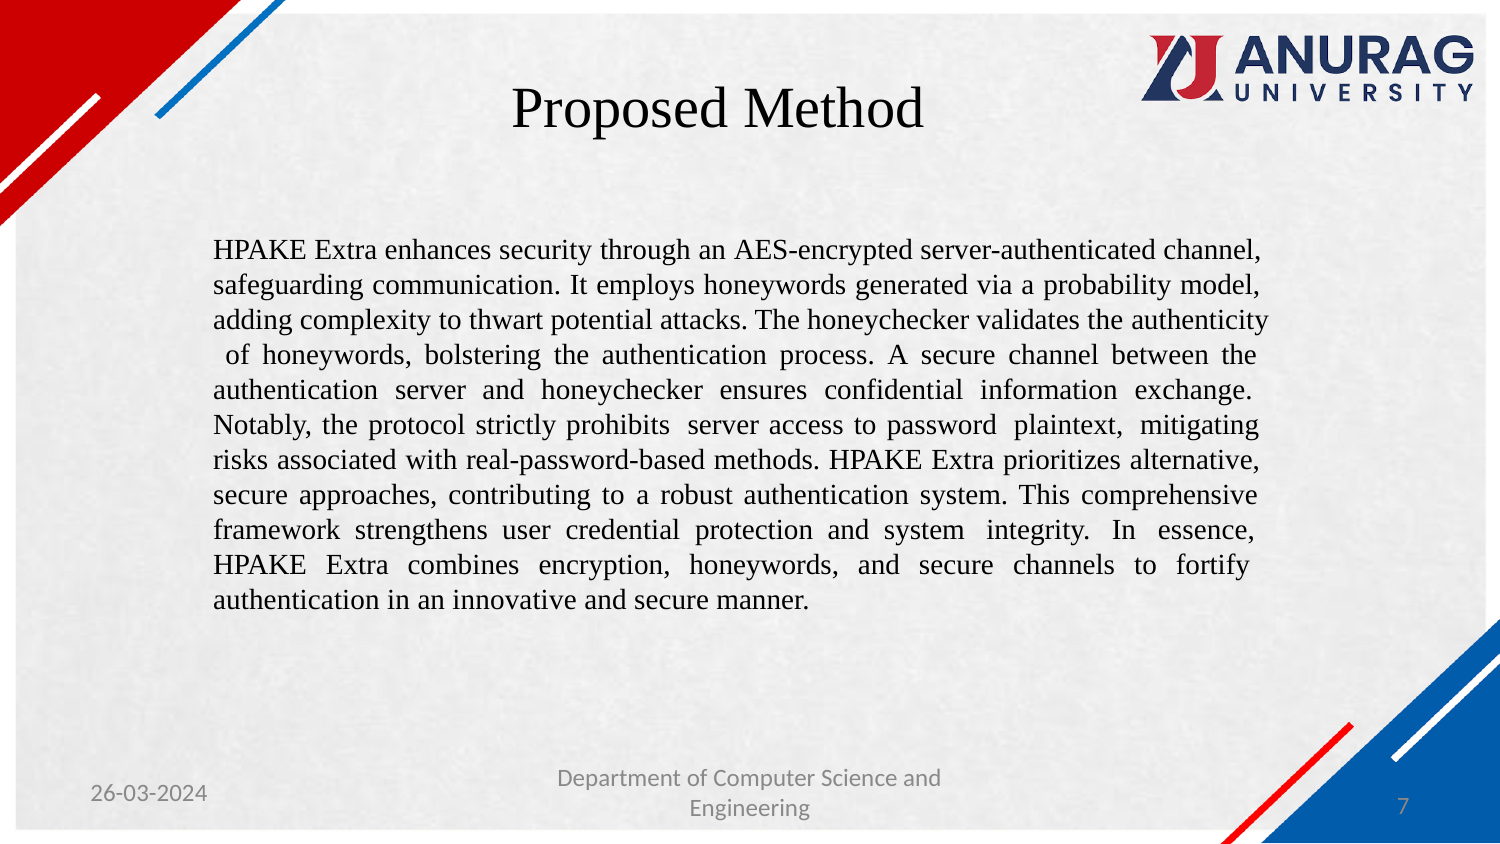

# Proposed Method
HPAKE Extra enhances security through an AES-encrypted server-authenticated channel,  safeguarding communication. It employs honeywords generated via a probability model,  adding complexity to thwart potential attacks. The honeychecker validates the authenticity  of honeywords, bolstering the authentication process. A secure channel between the  authentication server and honeychecker ensures confidential information exchange.  Notably, the protocol strictly prohibits server access to password plaintext, mitigating  risks associated with real-password-based methods. HPAKE Extra prioritizes alternative,  secure approaches, contributing to a robust authentication system. This comprehensive  framework strengthens user credential protection and system integrity. In essence,  HPAKE Extra combines encryption, honeywords, and secure channels to fortify  authentication in an innovative and secure manner.

26-03-2024
Department of Computer Science and Engineering
7